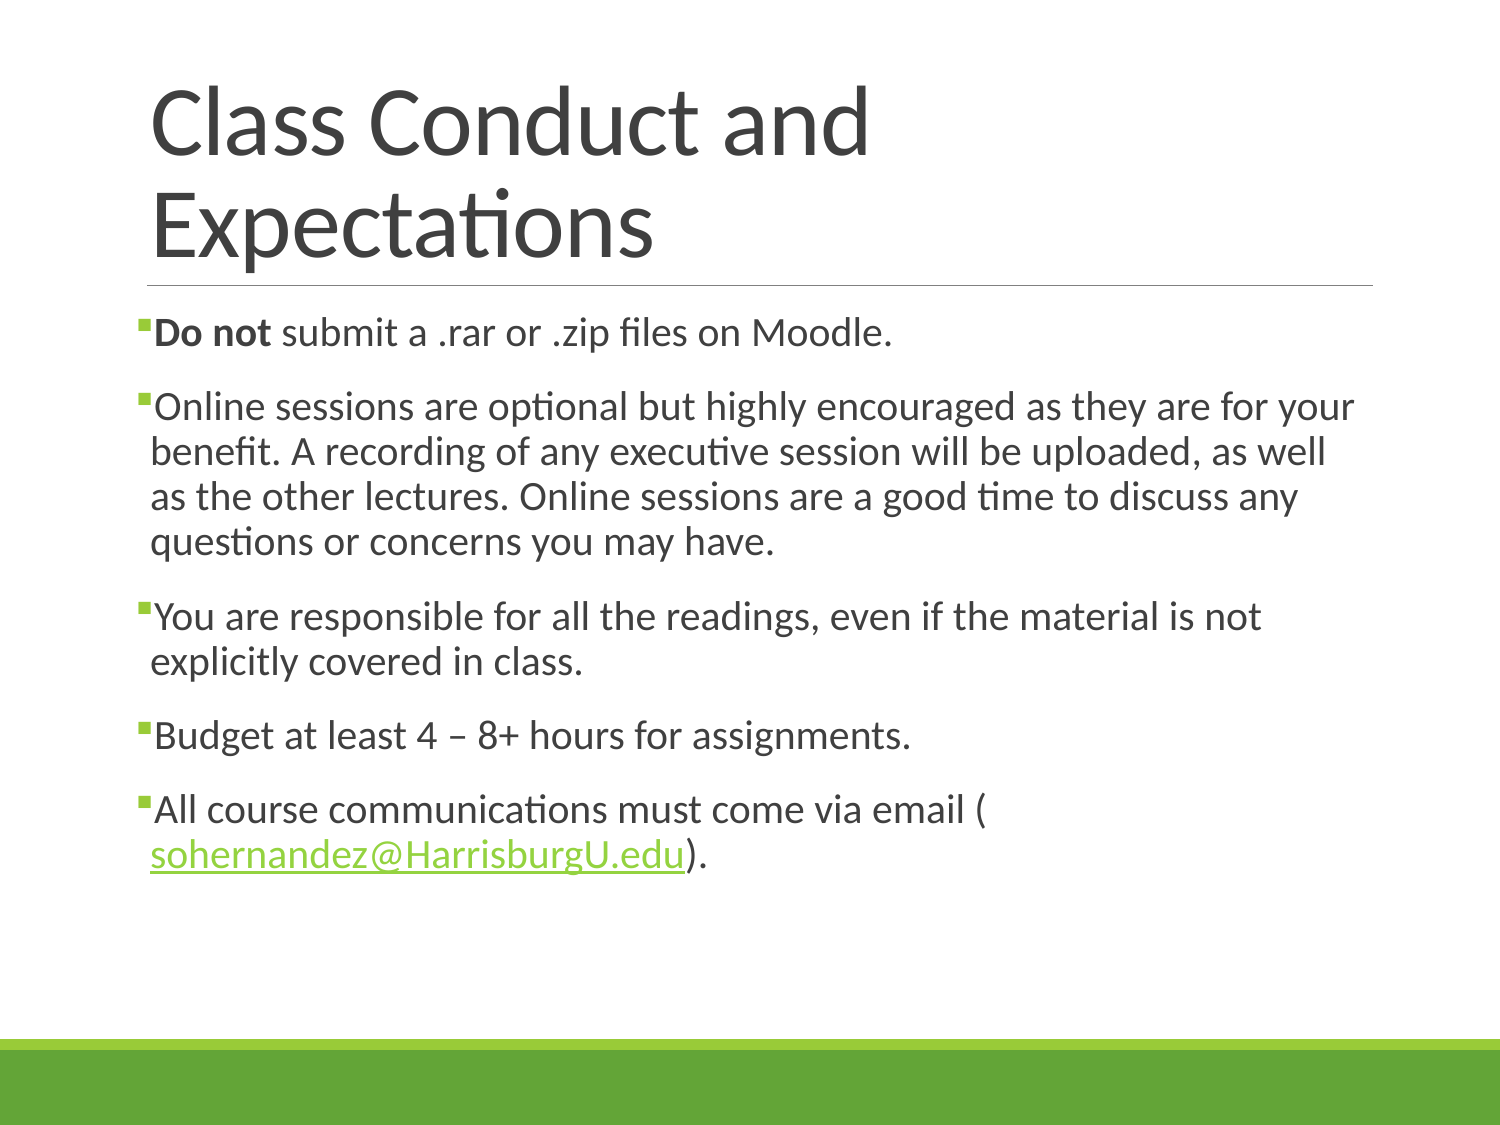

# Class Conduct and Expectations
Do not submit a .rar or .zip files on Moodle.
Online sessions are optional but highly encouraged as they are for your benefit. A recording of any executive session will be uploaded, as well as the other lectures. Online sessions are a good time to discuss any questions or concerns you may have.
You are responsible for all the readings, even if the material is not explicitly covered in class.
Budget at least 4 – 8+ hours for assignments.
All course communications must come via email (sohernandez@HarrisburgU.edu).